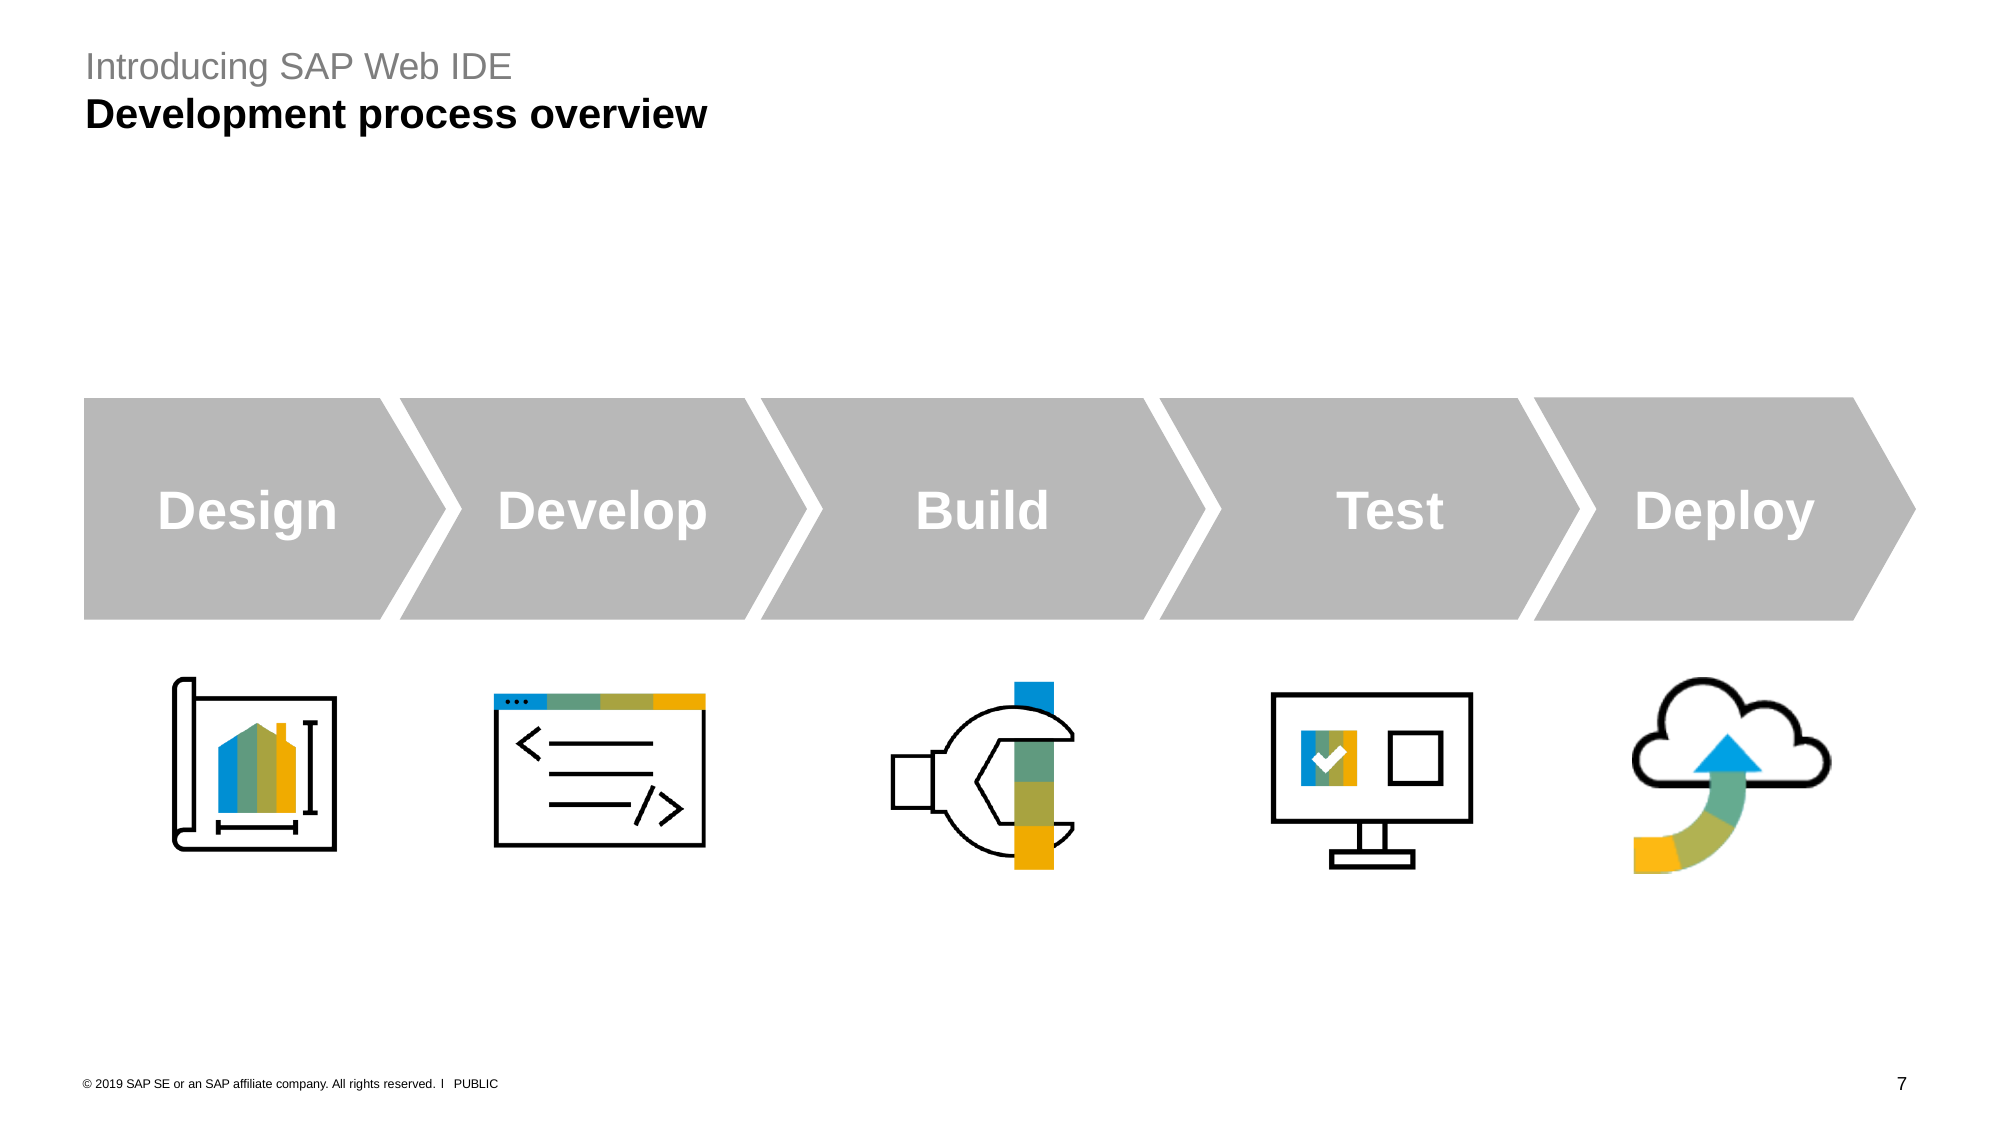

Introducing SAP Web IDE
# Development process overview

Design
Develop
Build
Test
Deploy

7
© 2019 SAP SE or an SAP affiliate company. All rights reserved. ǀ PUBLIC